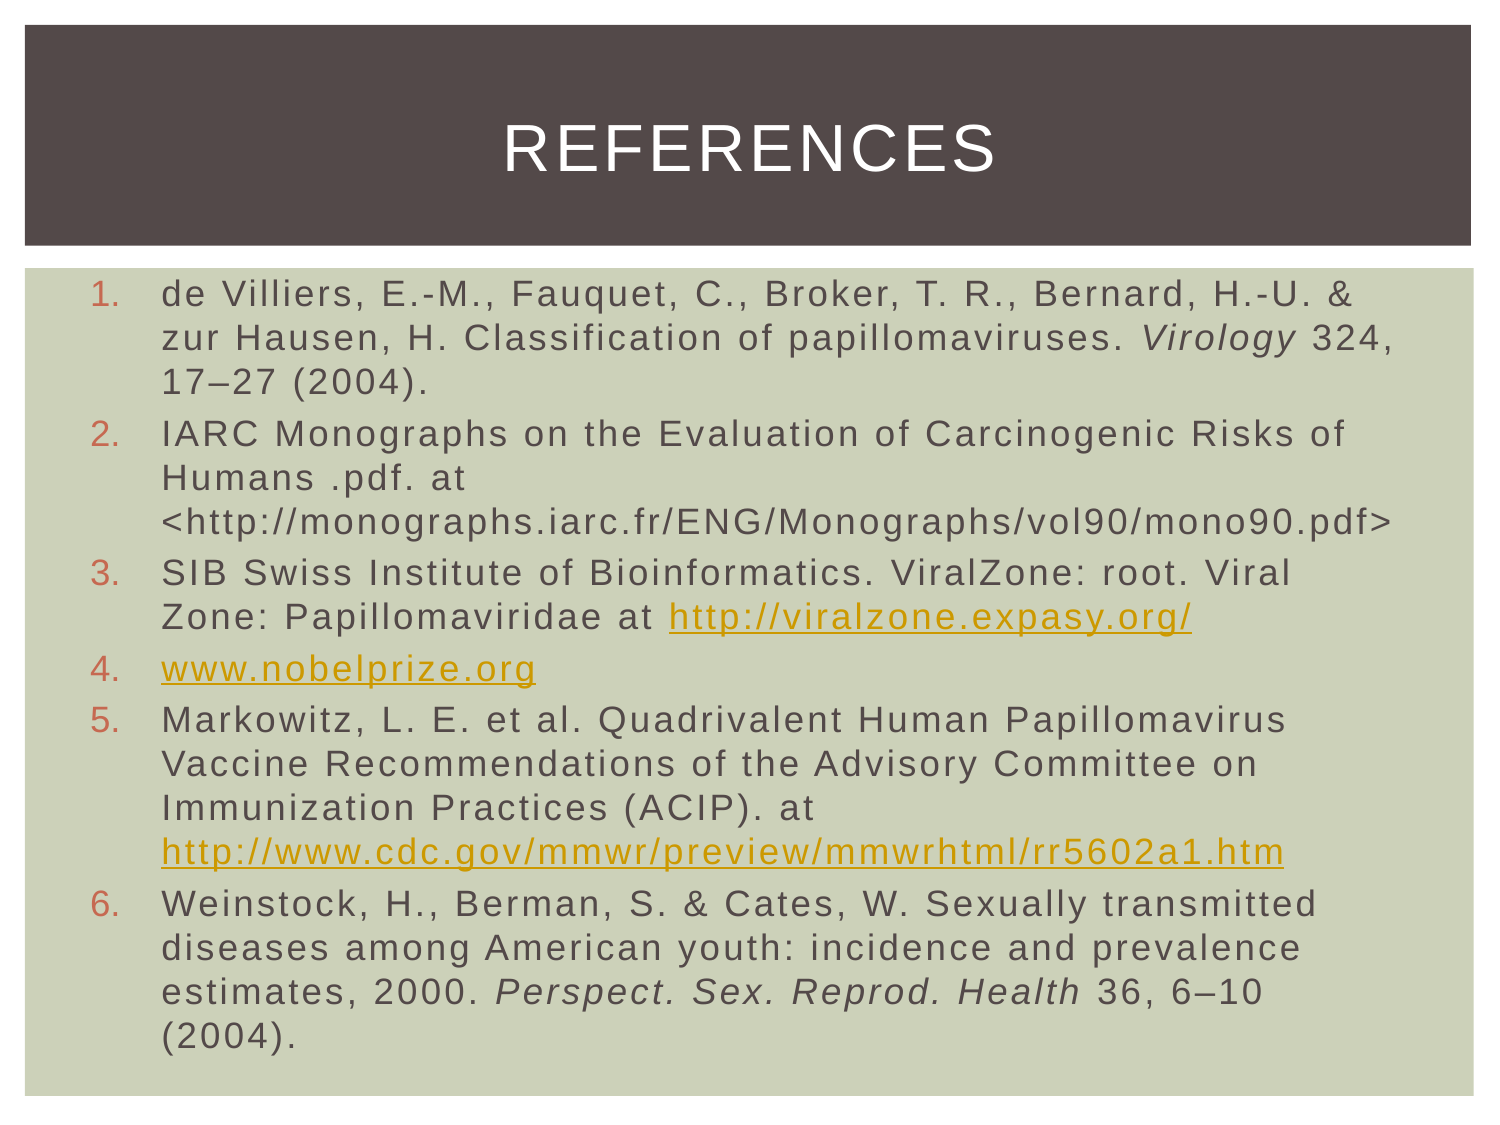

# References
de Villiers, E.-M., Fauquet, C., Broker, T. R., Bernard, H.-U. & zur Hausen, H. Classification of papillomaviruses. Virology 324, 17–27 (2004).
IARC Monographs on the Evaluation of Carcinogenic Risks of Humans .pdf. at <http://monographs.iarc.fr/ENG/Monographs/vol90/mono90.pdf>
SIB Swiss Institute of Bioinformatics. ViralZone: root. Viral Zone: Papillomaviridae at http://viralzone.expasy.org/
www.nobelprize.org
Markowitz, L. E. et al. Quadrivalent Human Papillomavirus Vaccine Recommendations of the Advisory Committee on Immunization Practices (ACIP). at http://www.cdc.gov/mmwr/preview/mmwrhtml/rr5602a1.htm
Weinstock, H., Berman, S. & Cates, W. Sexually transmitted diseases among American youth: incidence and prevalence estimates, 2000. Perspect. Sex. Reprod. Health 36, 6–10 (2004).